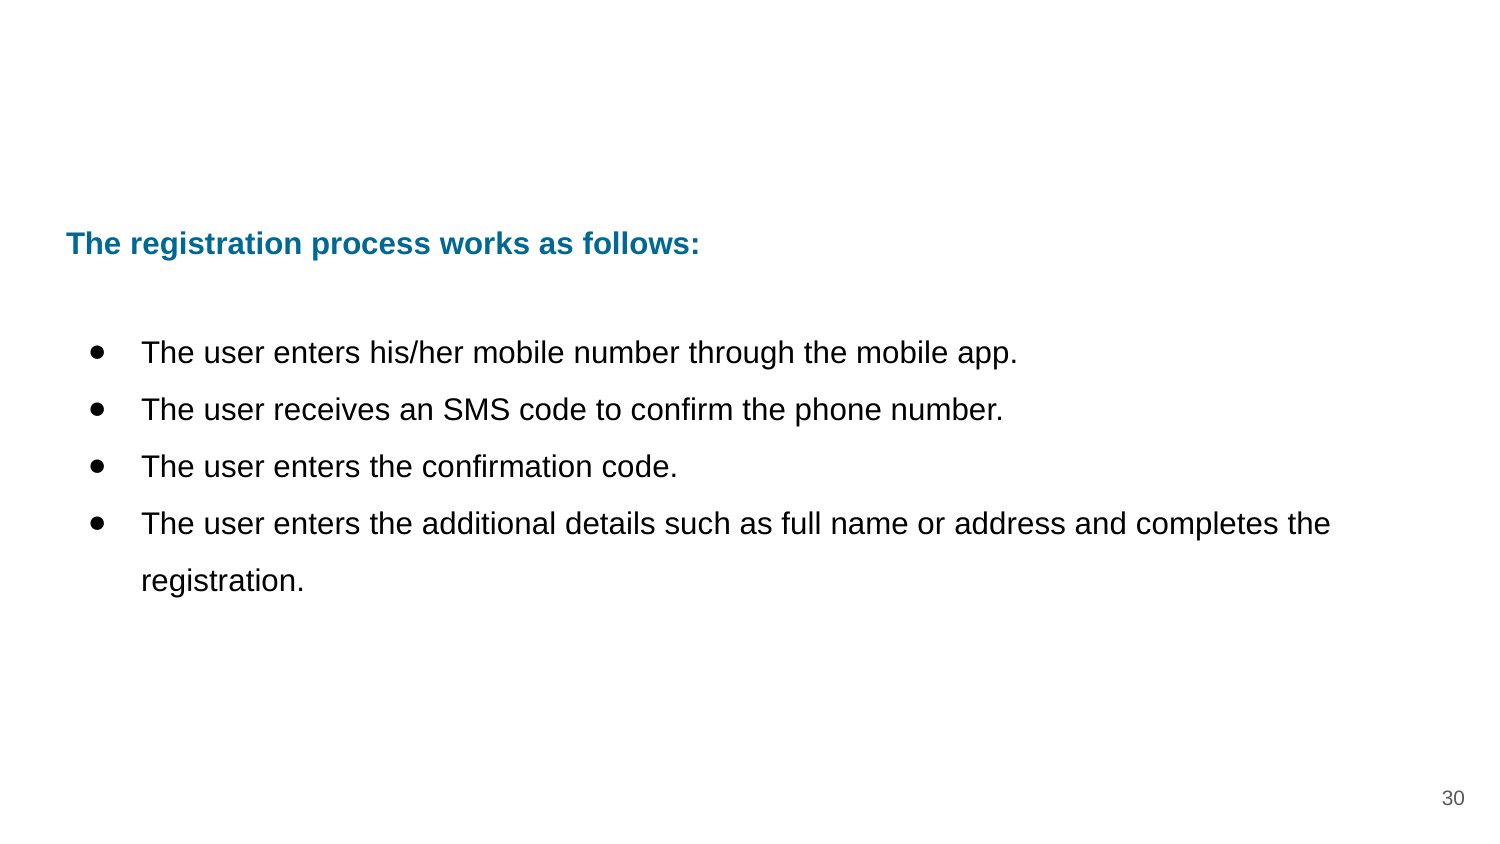

The registration process works as follows:
The user enters his/her mobile number through the mobile app.
The user receives an SMS code to confirm the phone number.
The user enters the confirmation code.
The user enters the additional details such as full name or address and completes the registration.
30